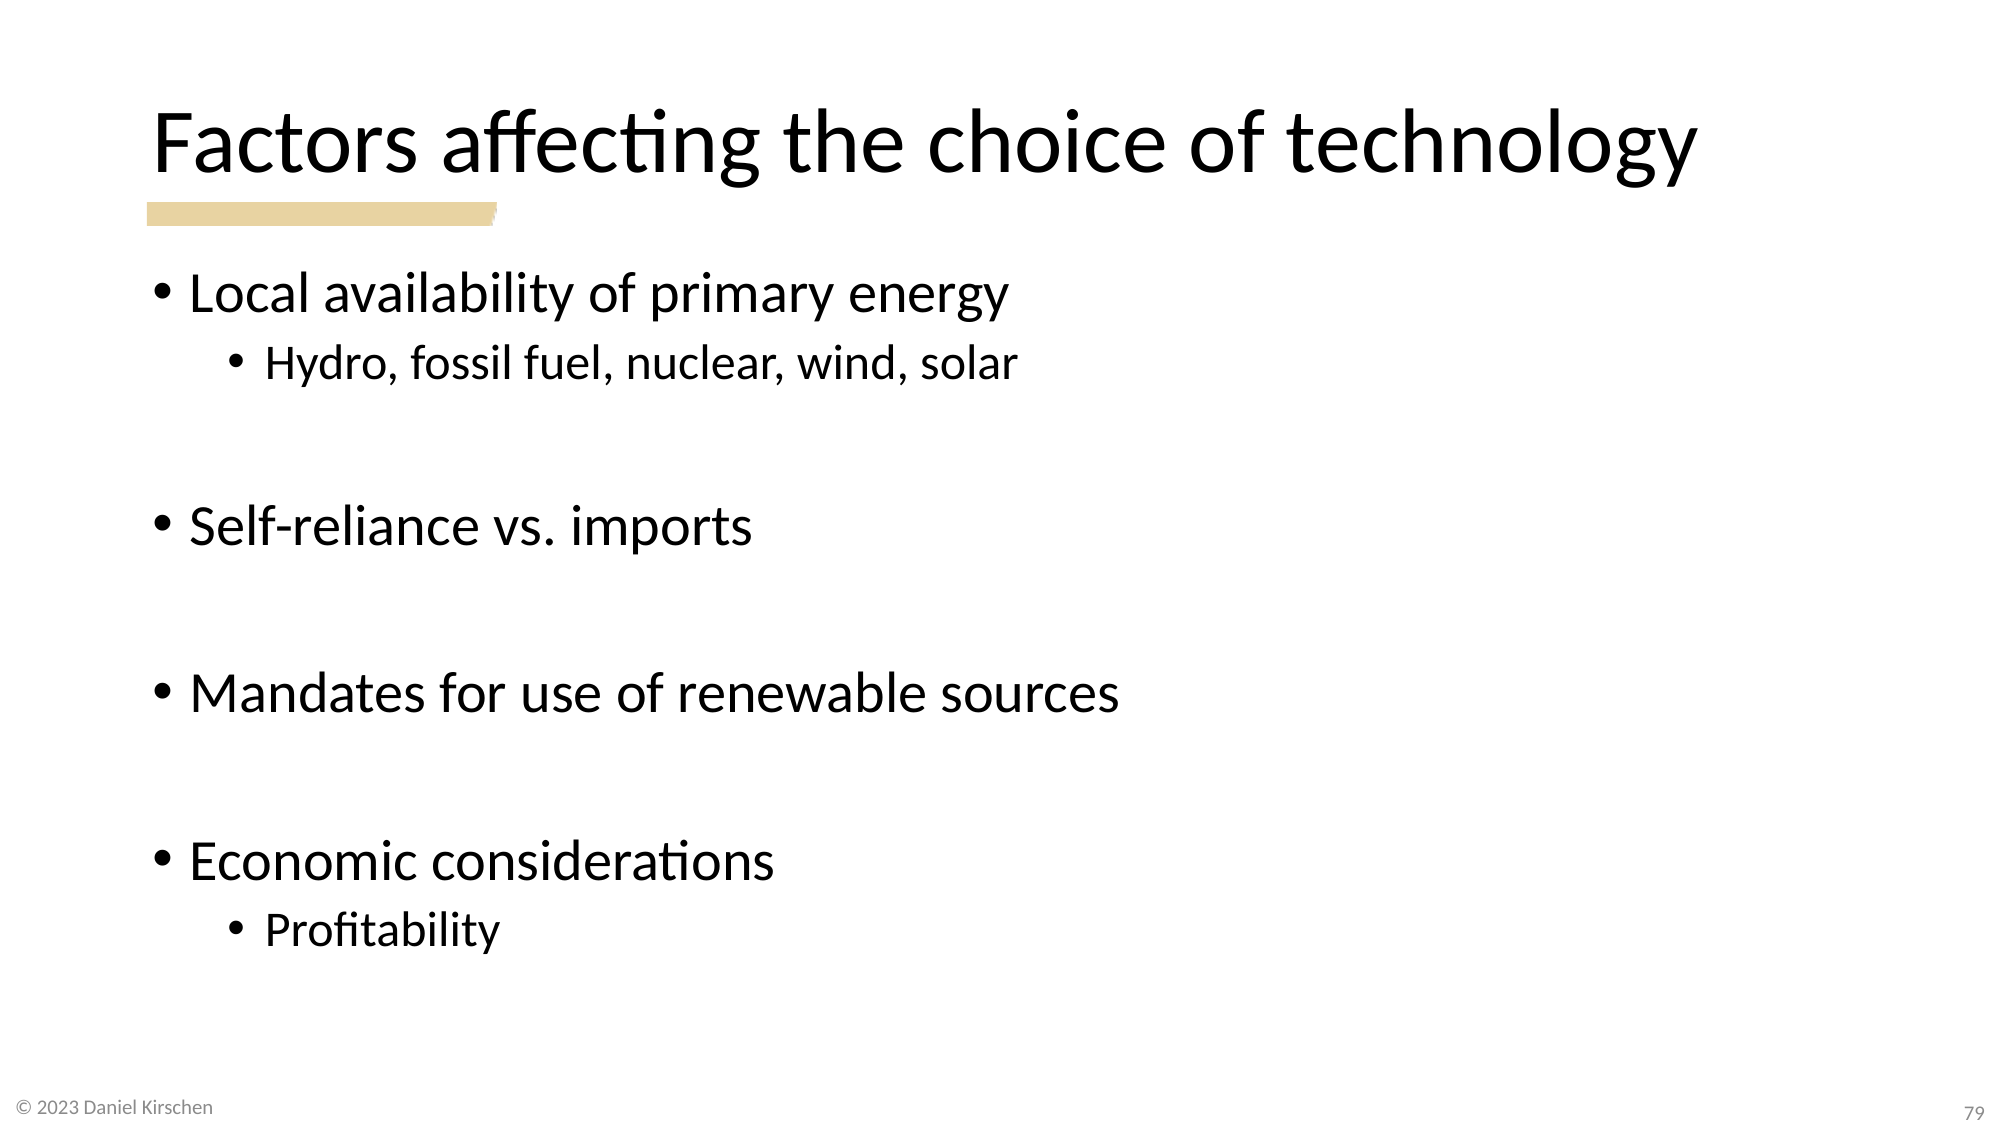

# Factors affecting the choice of technology
Local availability of primary energy
Hydro, fossil fuel, nuclear, wind, solar

Self-reliance vs. imports

Mandates for use of renewable sources

Economic considerations
Profitability
© 2023 Daniel Kirschen
79